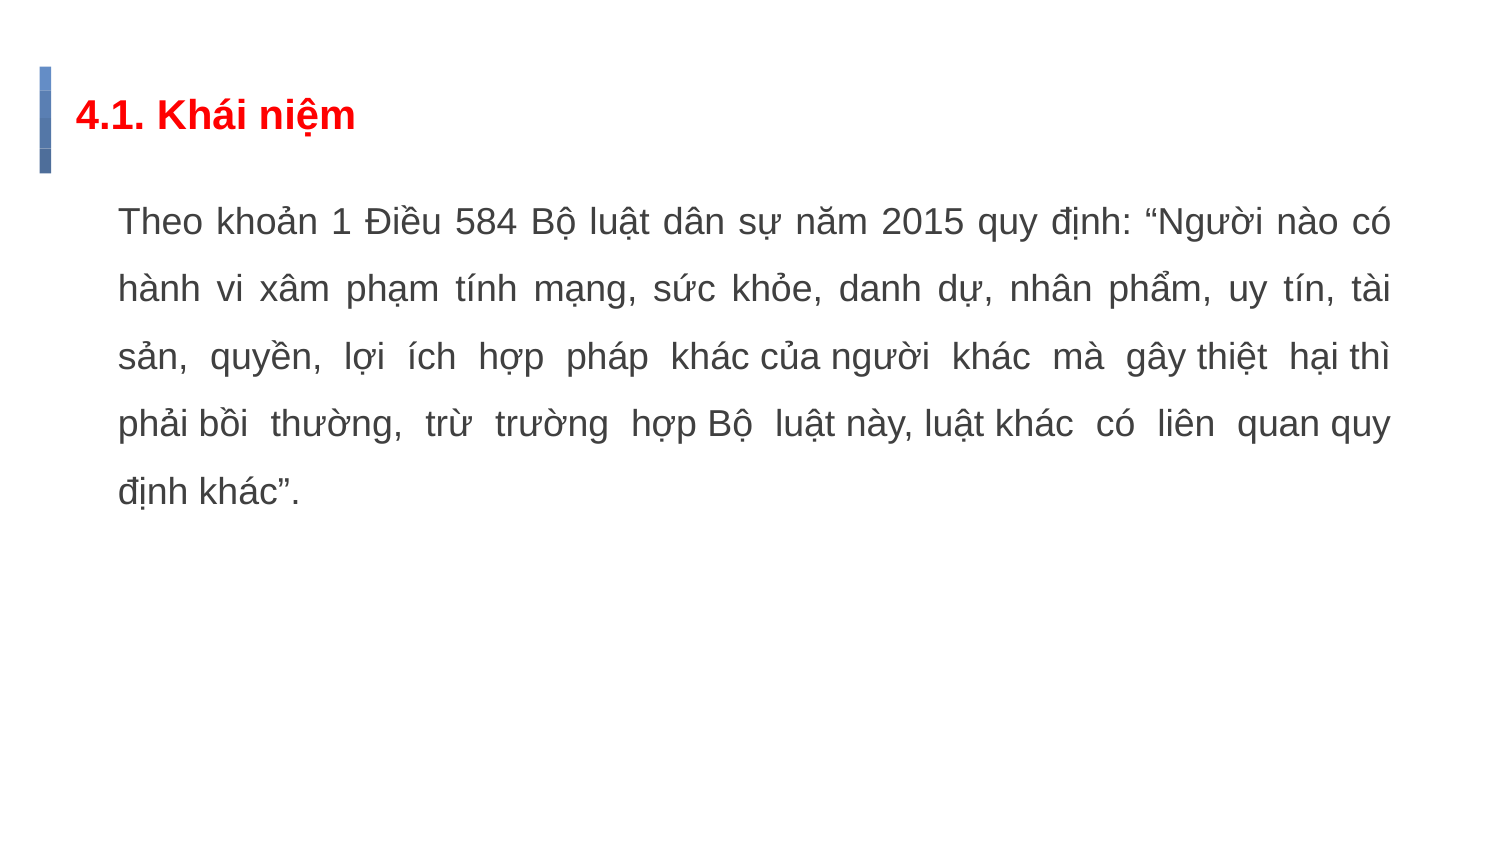

# 4.1. Khái niệm
Theo khoản 1 Điều 584 Bộ luật dân sự năm 2015 quy định: “Người nào có hành vi xâm phạm tính mạng, sức khỏe, danh dự, nhân phẩm, uy tín, tài sản, quyền, lợi ích hợp pháp khác của người khác mà gây thiệt hại thì phải bồi thường, trừ trường hợp Bộ luật này, luật khác có liên quan quy định khác”.